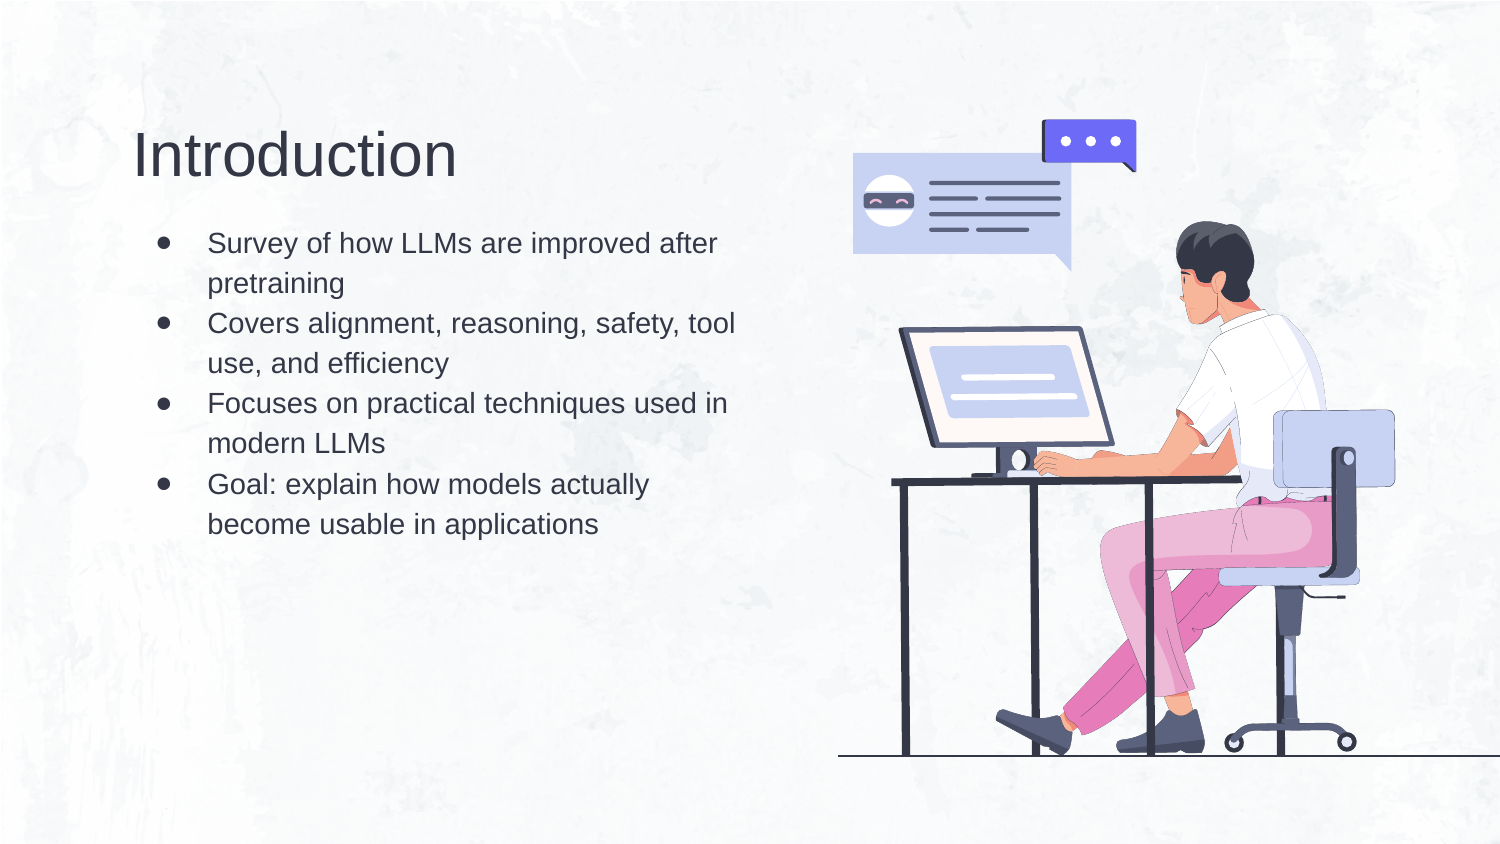

# Introduction

Survey of how LLMs are improved after pretraining
Covers alignment, reasoning, safety, tool use, and efficiency
Focuses on practical techniques used in modern LLMs
Goal: explain how models actually become usable in applications